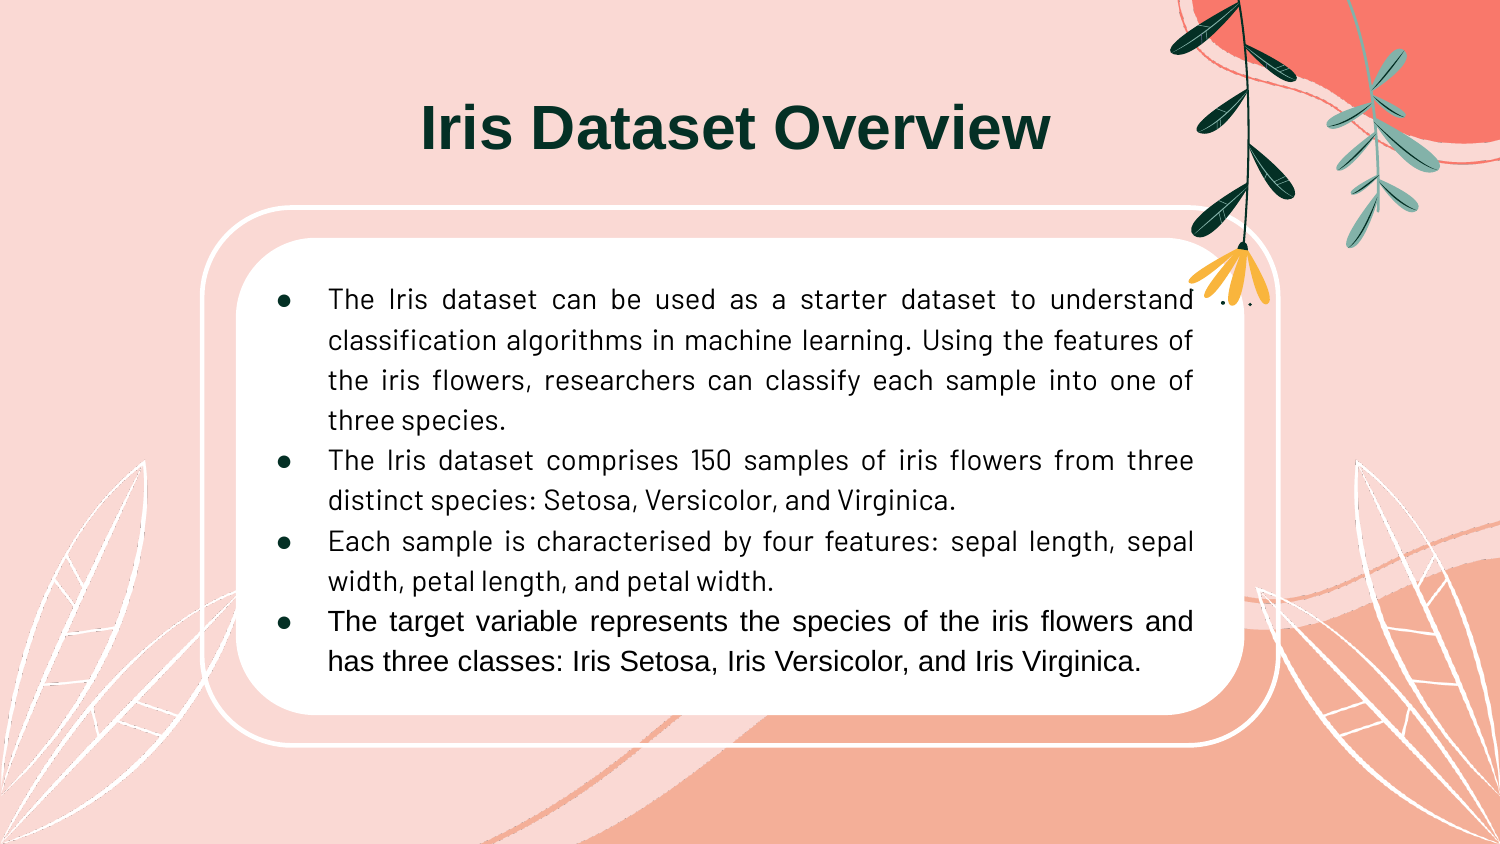

# Iris Dataset Overview

The Iris dataset can be used as a starter dataset to understand classification algorithms in machine learning. Using the features of the iris flowers, researchers can classify each sample into one of three species.
The Iris dataset comprises 150 samples of iris flowers from three distinct species: Setosa, Versicolor, and Virginica.
Each sample is characterised by four features: sepal length, sepal width, petal length, and petal width.
The target variable represents the species of the iris flowers and has three classes: Iris Setosa, Iris Versicolor, and Iris Virginica.